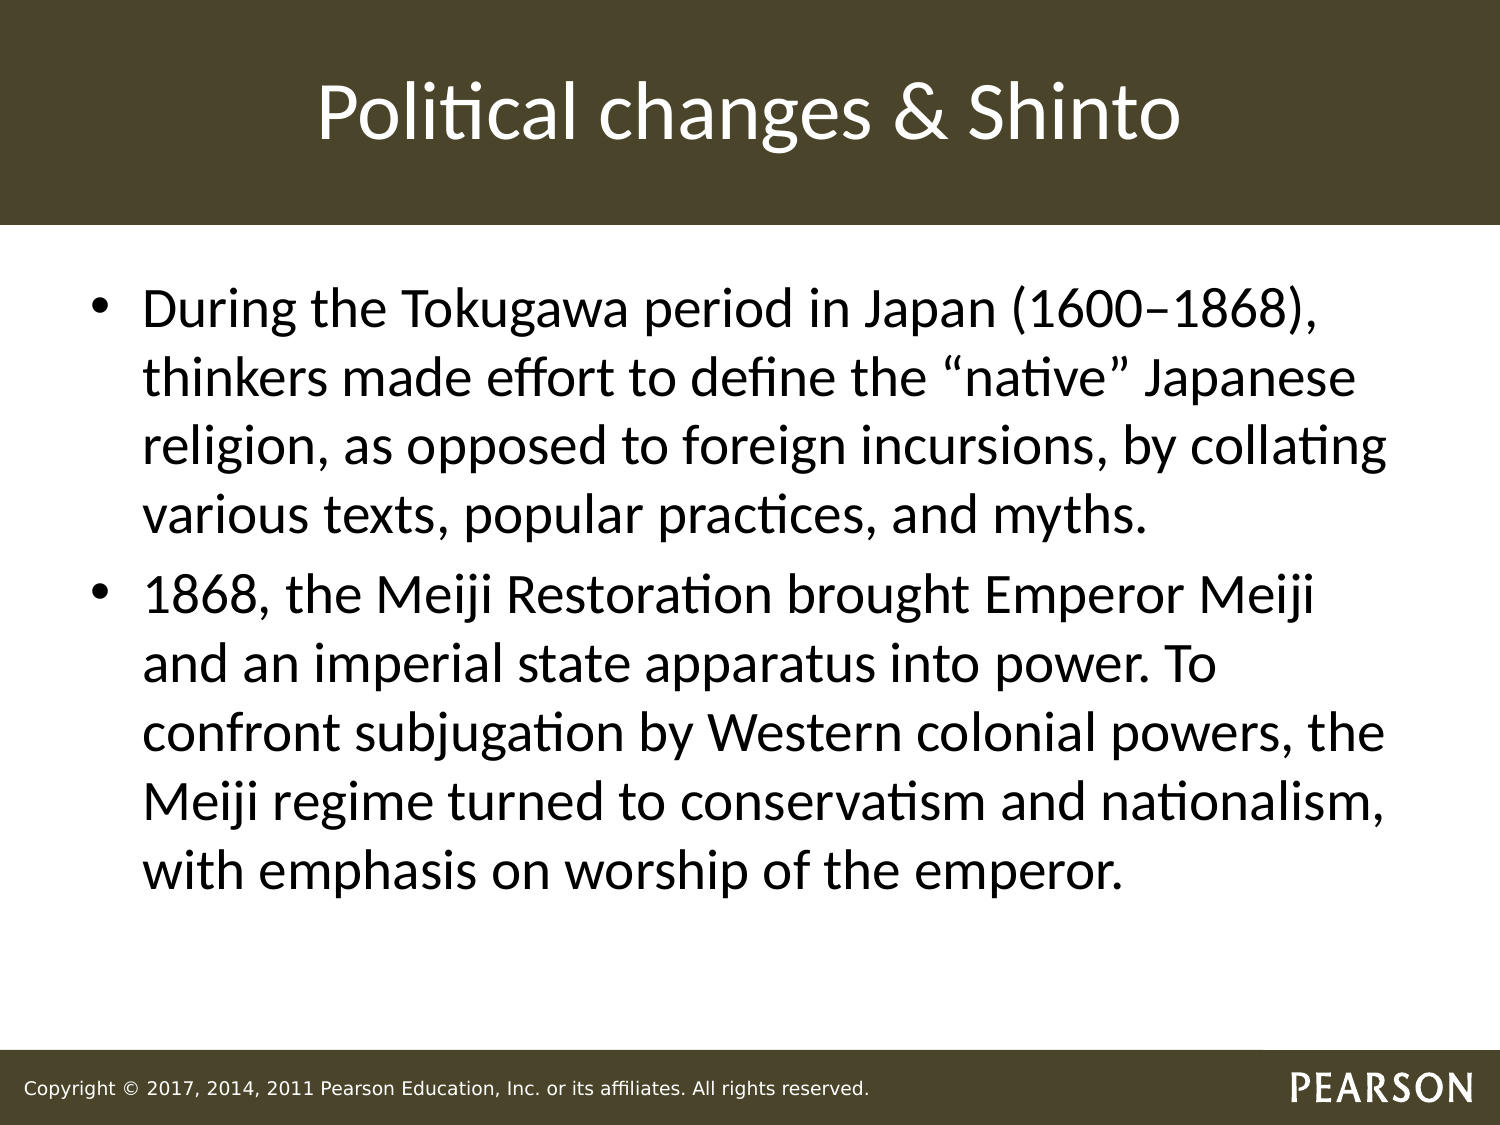

# Political changes & Shinto
During the Tokugawa period in Japan (1600–1868), thinkers made effort to define the “native” Japanese religion, as opposed to foreign incursions, by collating various texts, popular practices, and myths.
1868, the Meiji Restoration brought Emperor Meiji and an imperial state apparatus into power. To confront subjugation by Western colonial powers, the Meiji regime turned to conservatism and nationalism, with emphasis on worship of the emperor.